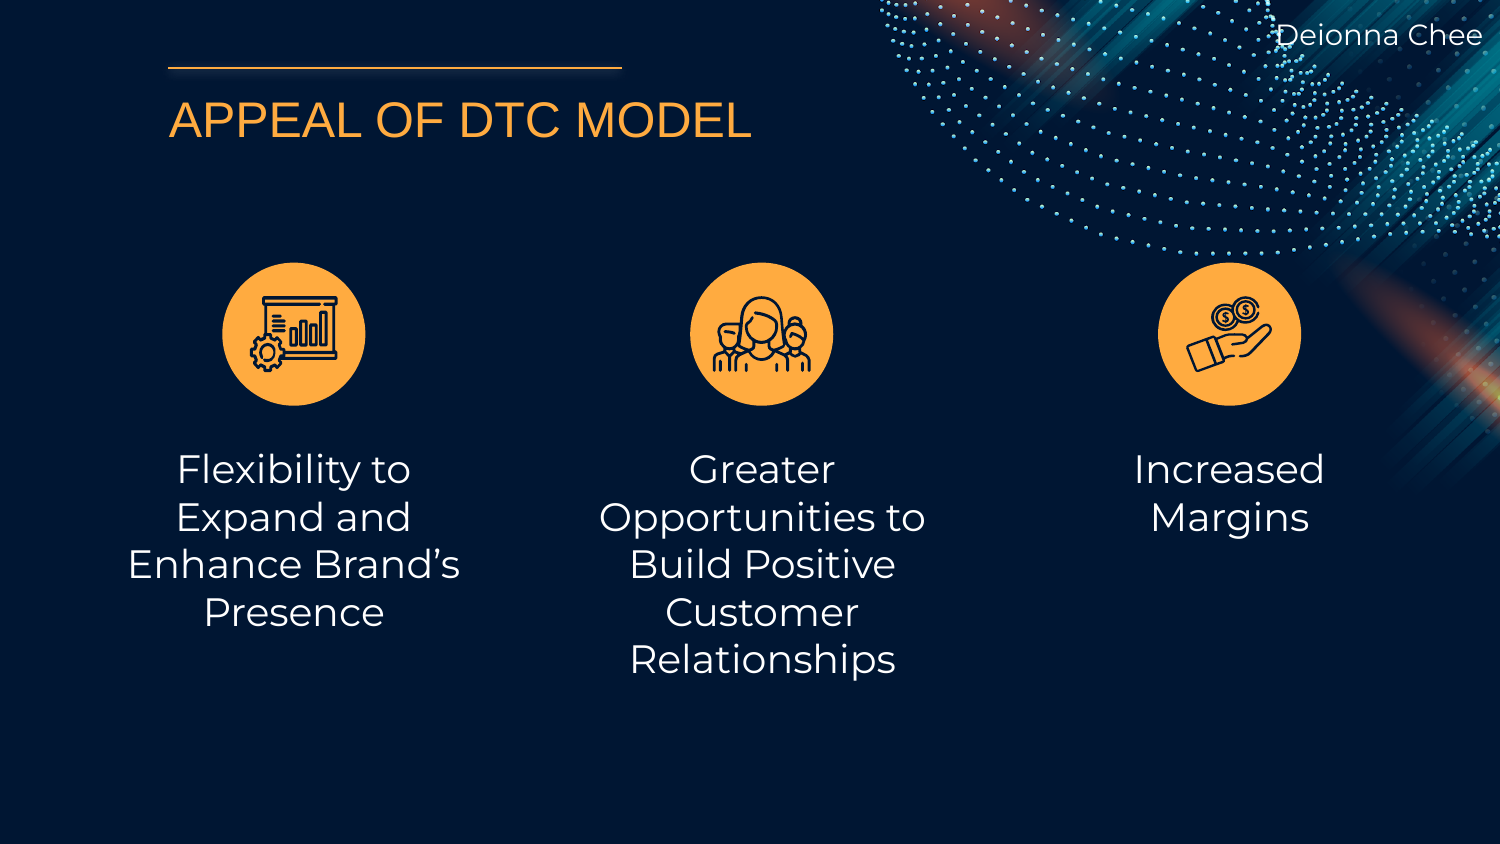

Deionna Chee
APPEAL OF DTC MODEL

# Flexibility to Expand and Enhance Brand’s Presence
Greater Opportunities to Build Positive Customer Relationships
Increased Margins